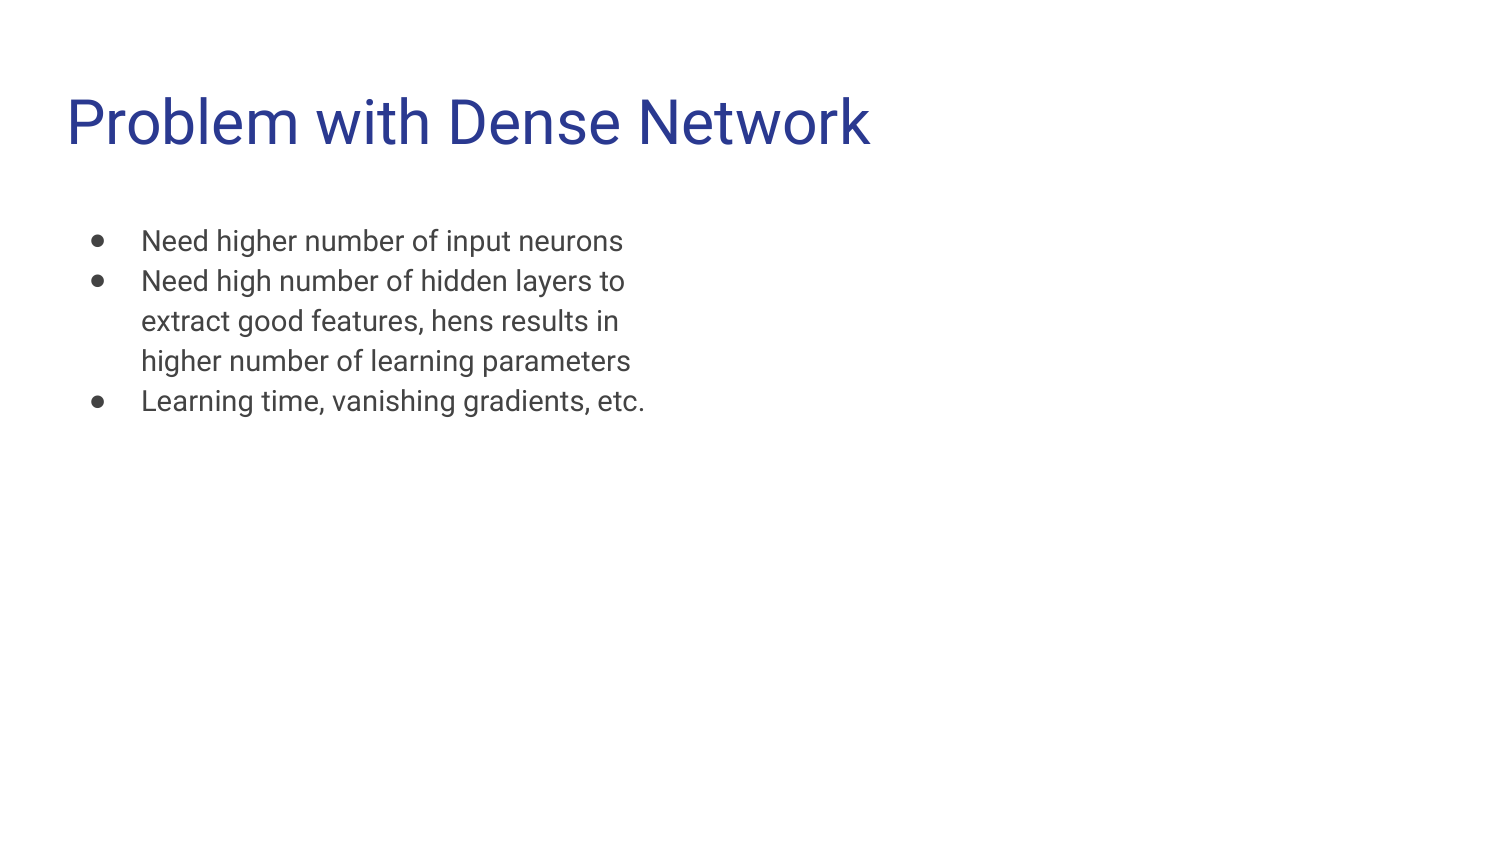

# Problem with Dense Network
Need higher number of input neurons
Need high number of hidden layers to extract good features, hens results in higher number of learning parameters
Learning time, vanishing gradients, etc.